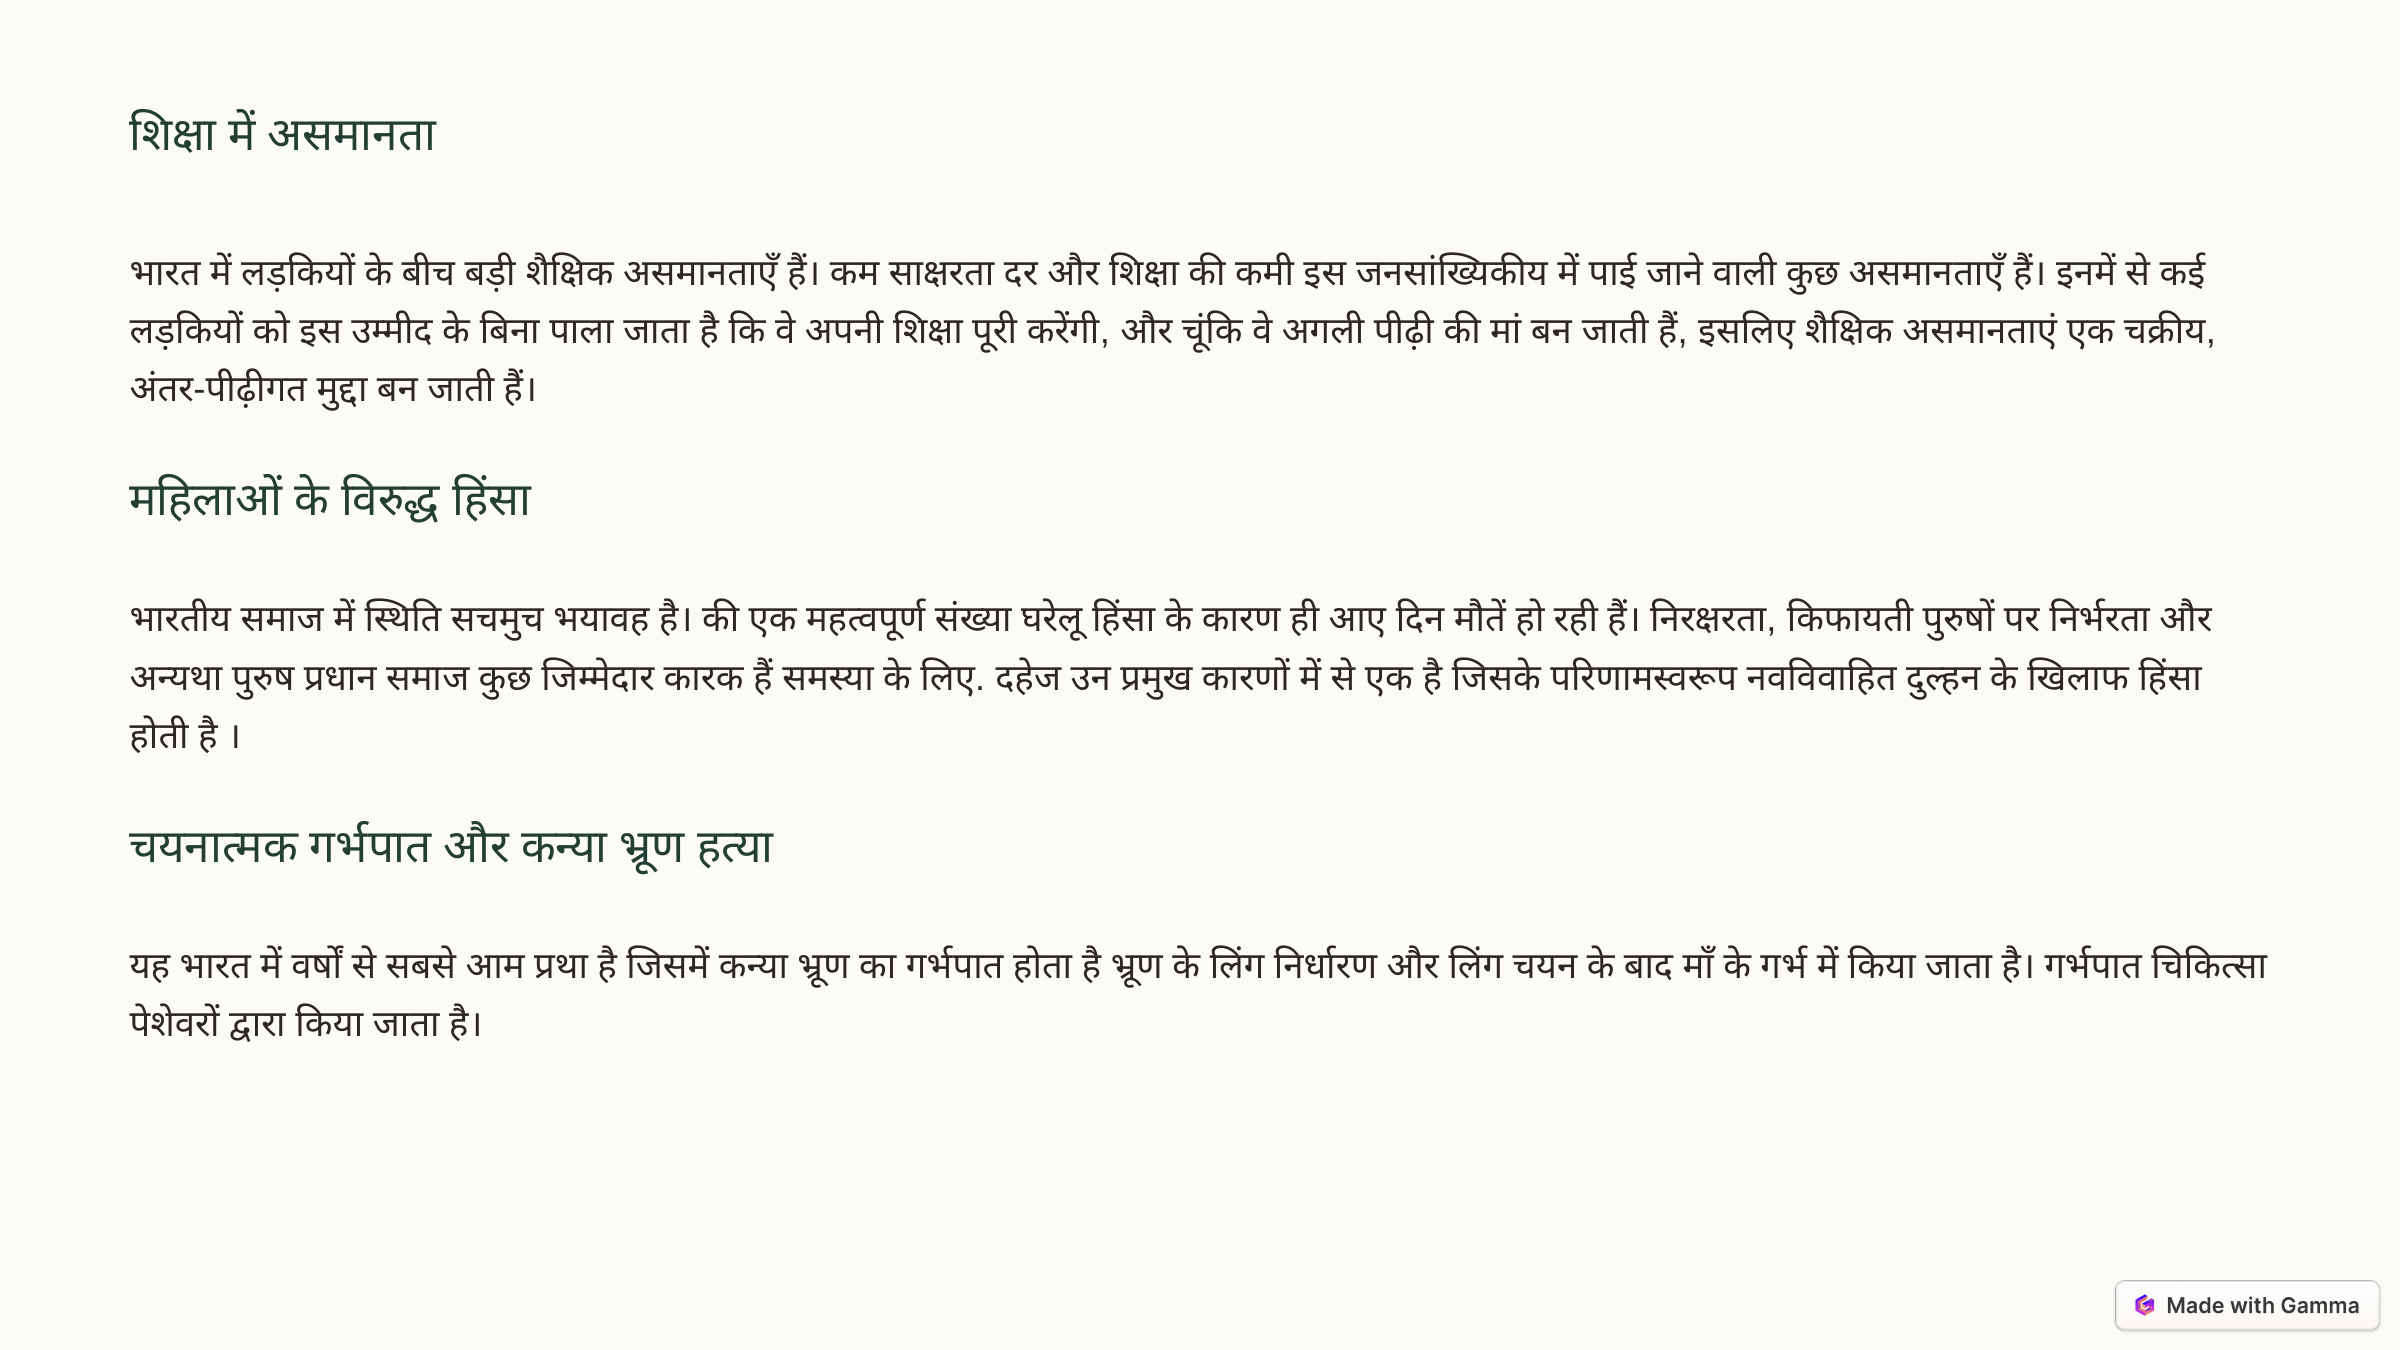

शिक्षा में असमानता
भारत में लड़कियों के बीच बड़ी शैक्षिक असमानताएँ हैं। कम साक्षरता दर और शिक्षा की कमी इस जनसांख्यिकीय में पाई जाने वाली कुछ असमानताएँ हैं। इनमें से कई लड़कियों को इस उम्मीद के बिना पाला जाता है कि वे अपनी शिक्षा पूरी करेंगी, और चूंकि वे अगली पीढ़ी की मां बन जाती हैं, इसलिए शैक्षिक असमानताएं एक चक्रीय, अंतर-पीढ़ीगत मुद्दा बन जाती हैं।
महिलाओं के विरुद्ध हिंसा
भारतीय समाज में स्थिति सचमुच भयावह है। की एक महत्वपूर्ण संख्या घरेलू हिंसा के कारण ही आए दिन मौतें हो रही हैं। निरक्षरता, किफायती पुरुषों पर निर्भरता और अन्यथा पुरुष प्रधान समाज कुछ जिम्मेदार कारक हैं समस्या के लिए. दहेज उन प्रमुख कारणों में से एक है जिसके परिणामस्वरूप नवविवाहित दुल्हन के खिलाफ हिंसा होती है ।
चयनात्मक गर्भपात और कन्या भ्रूण हत्या
यह भारत में वर्षों से सबसे आम प्रथा है जिसमें कन्या भ्रूण का गर्भपात होता है भ्रूण के लिंग निर्धारण और लिंग चयन के बाद माँ के गर्भ में किया जाता है। गर्भपात चिकित्सा पेशेवरों द्वारा किया जाता है।